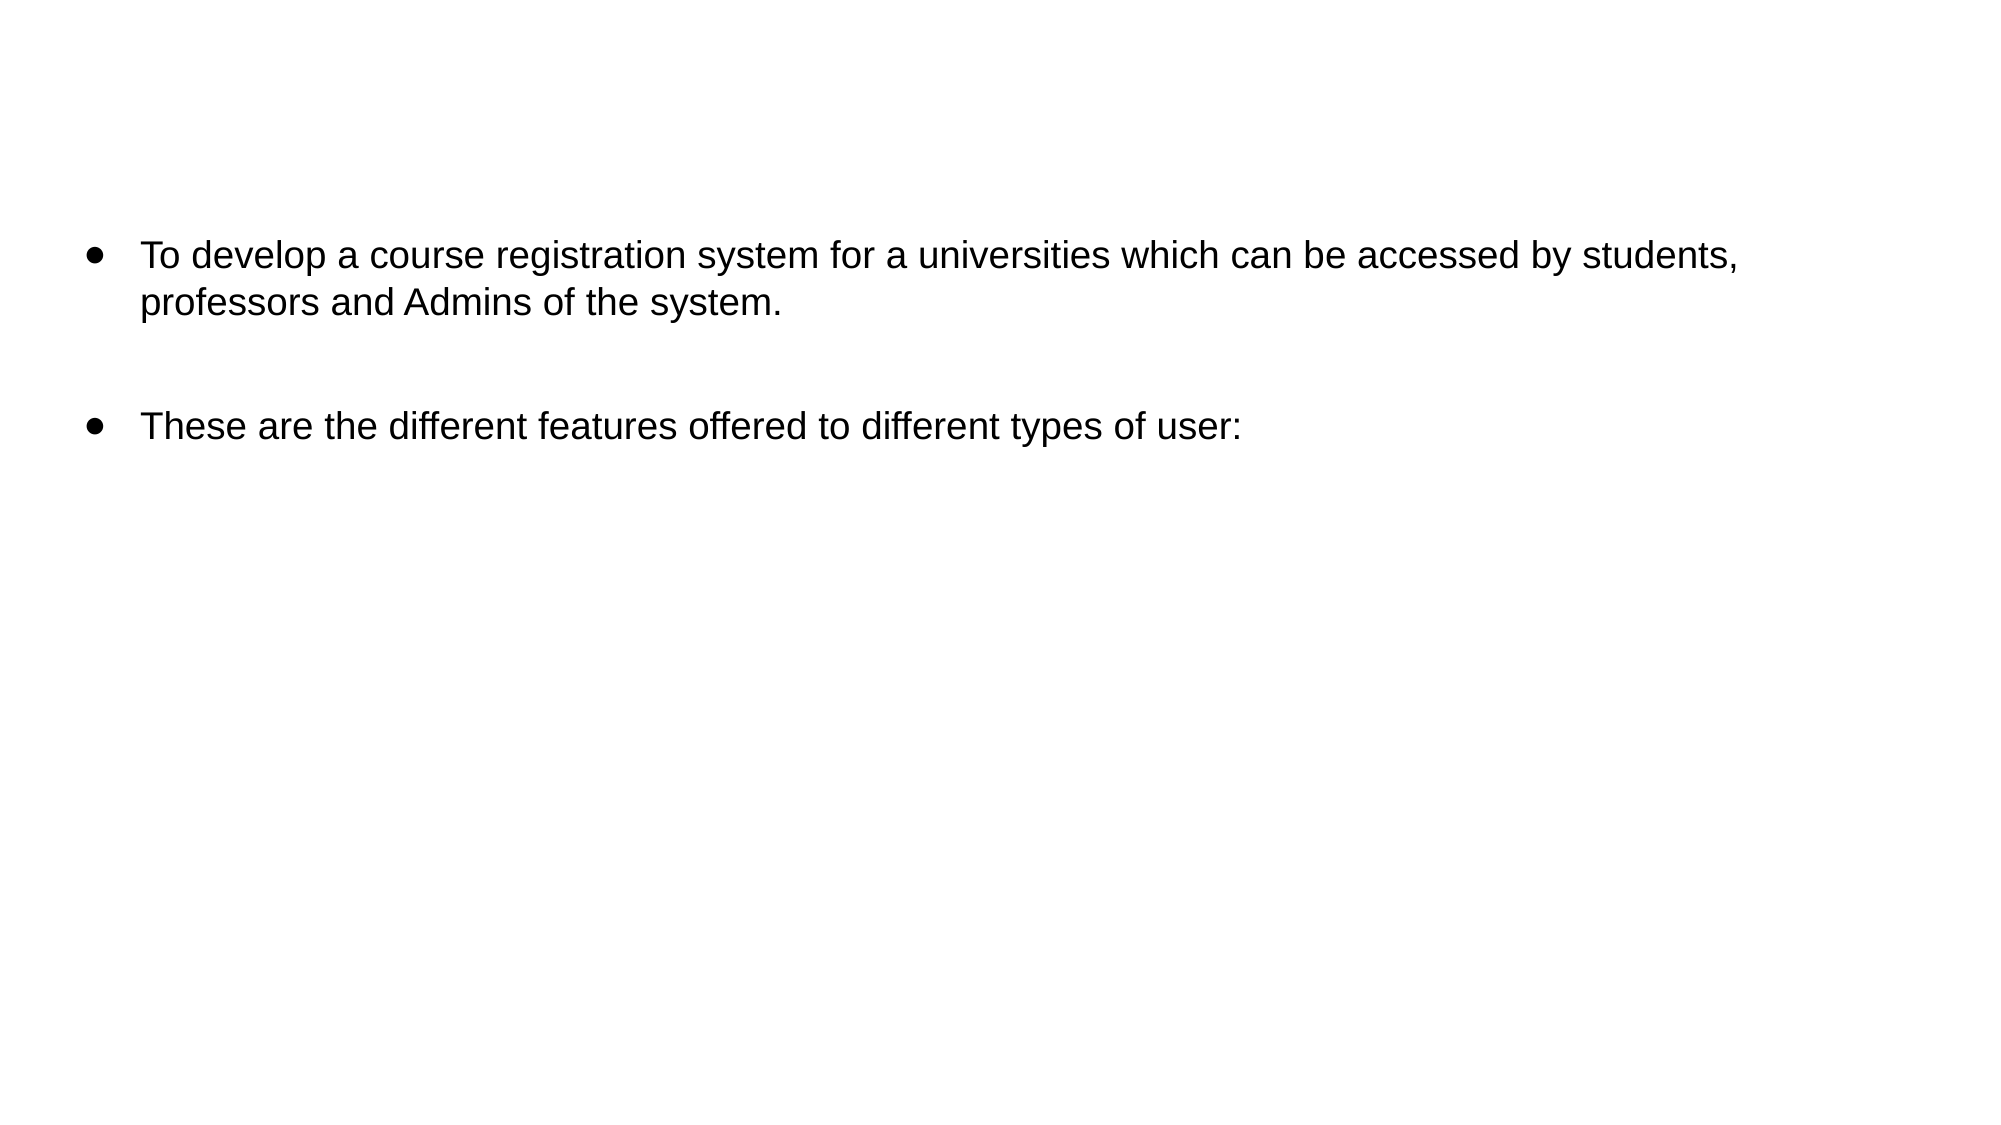

To develop a course registration system for a universities which can be accessed by students, professors and Admins of the system.

These are the different features offered to different types of user: